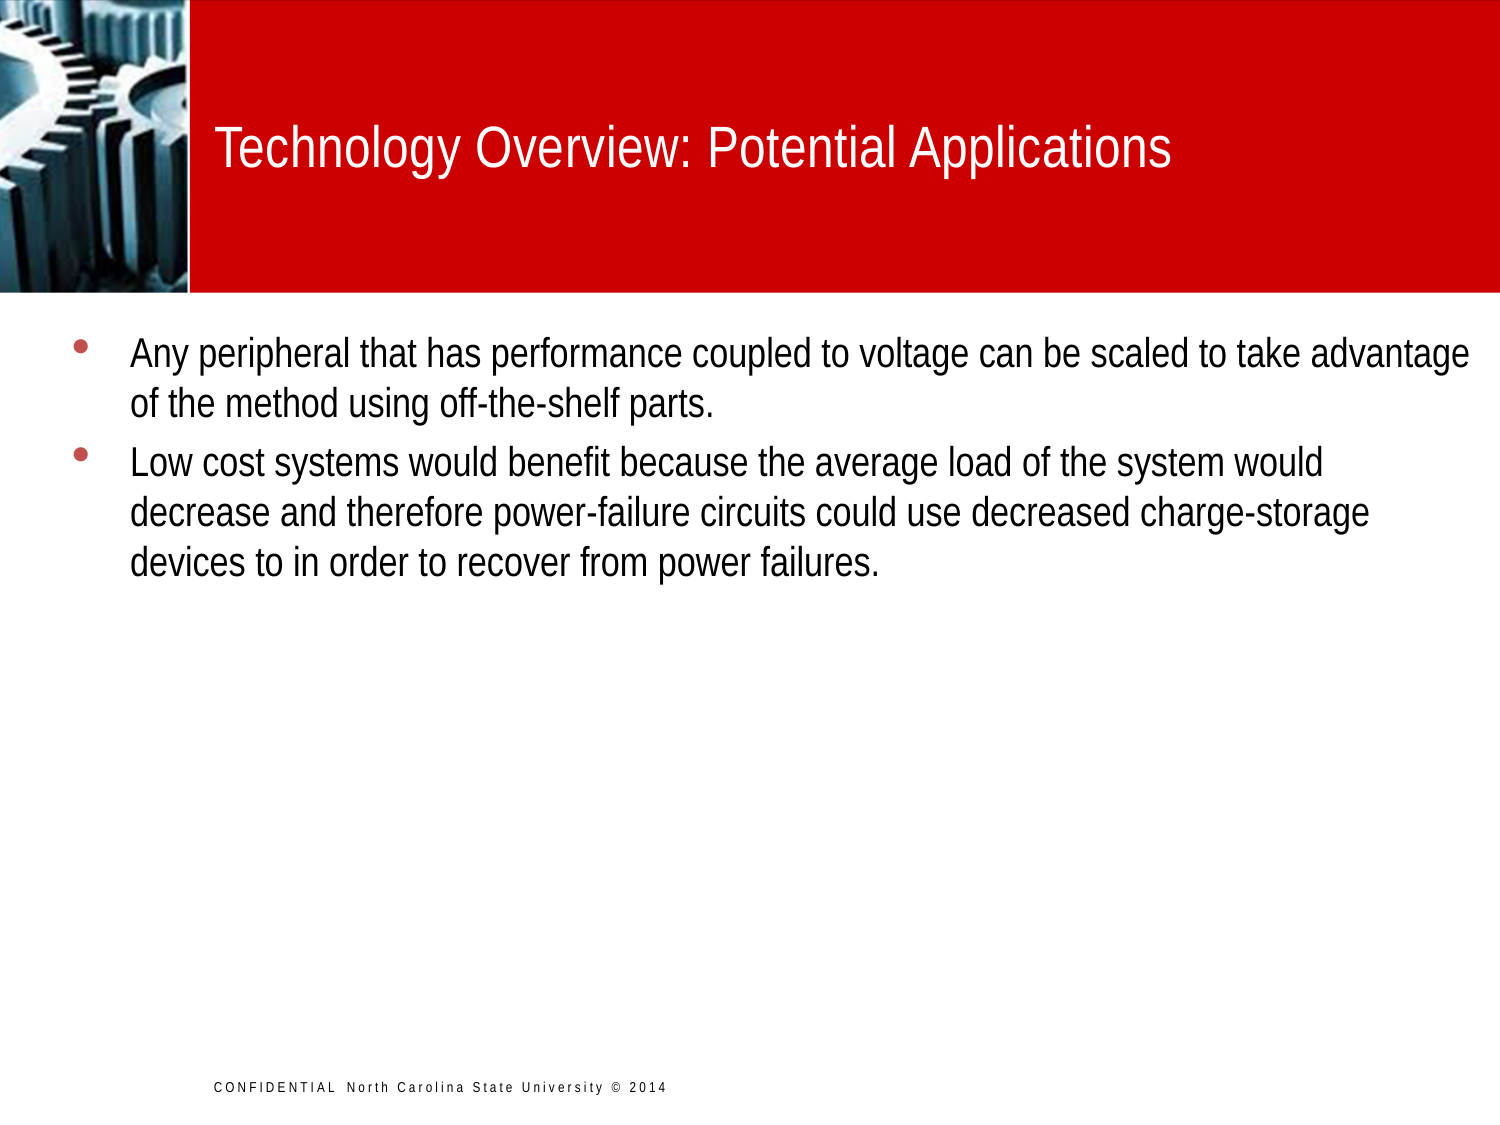

Technology Overview: Potential Applications
Any peripheral that has performance coupled to voltage can be scaled to take advantage of the method using off-the-shelf parts.
Low cost systems would benefit because the average load of the system would decrease and therefore power-failure circuits could use decreased charge-storage devices to in order to recover from power failures.
CONFIDENTIAL North Carolina State University © 2014